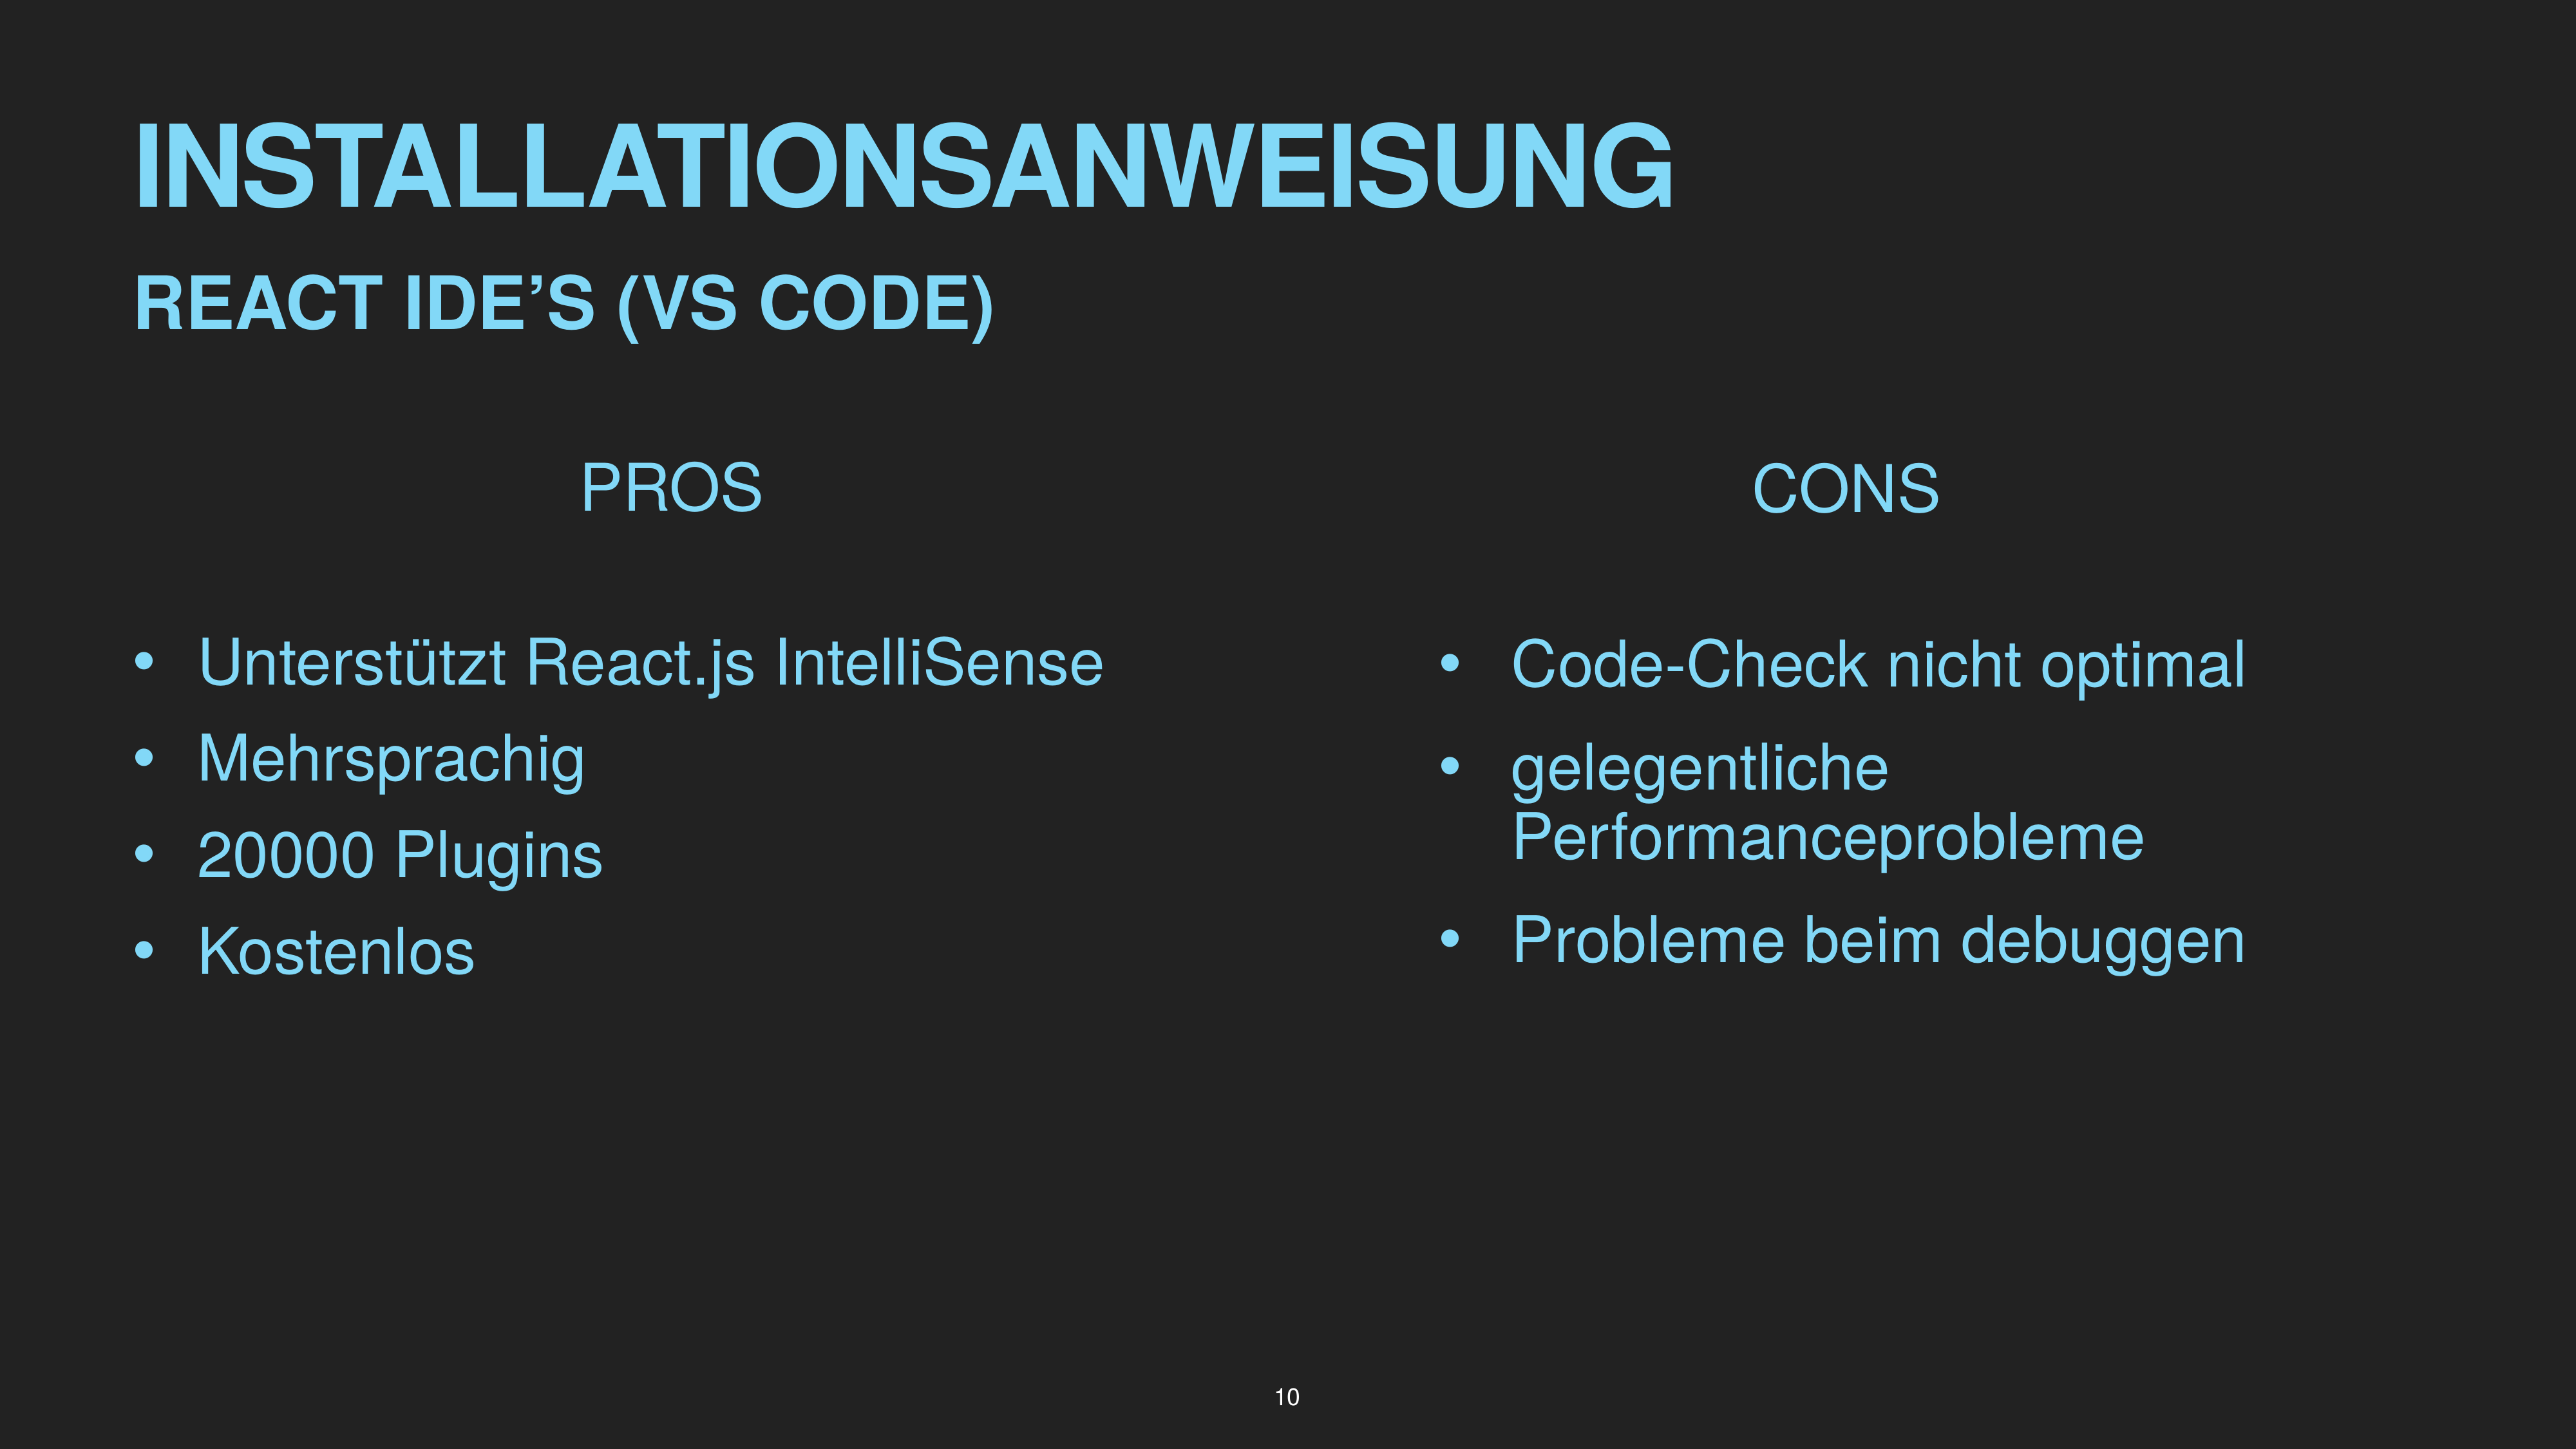

# INSTALLATIONSANWEISUNG
REACT IDE’S (VS CODE)
PROS

Unterstützt React.js IntelliSense
Mehrsprachig
20000 Plugins
Kostenlos
CONS

Code-Check nicht optimal
gelegentliche Performanceprobleme
Probleme beim debuggen
10